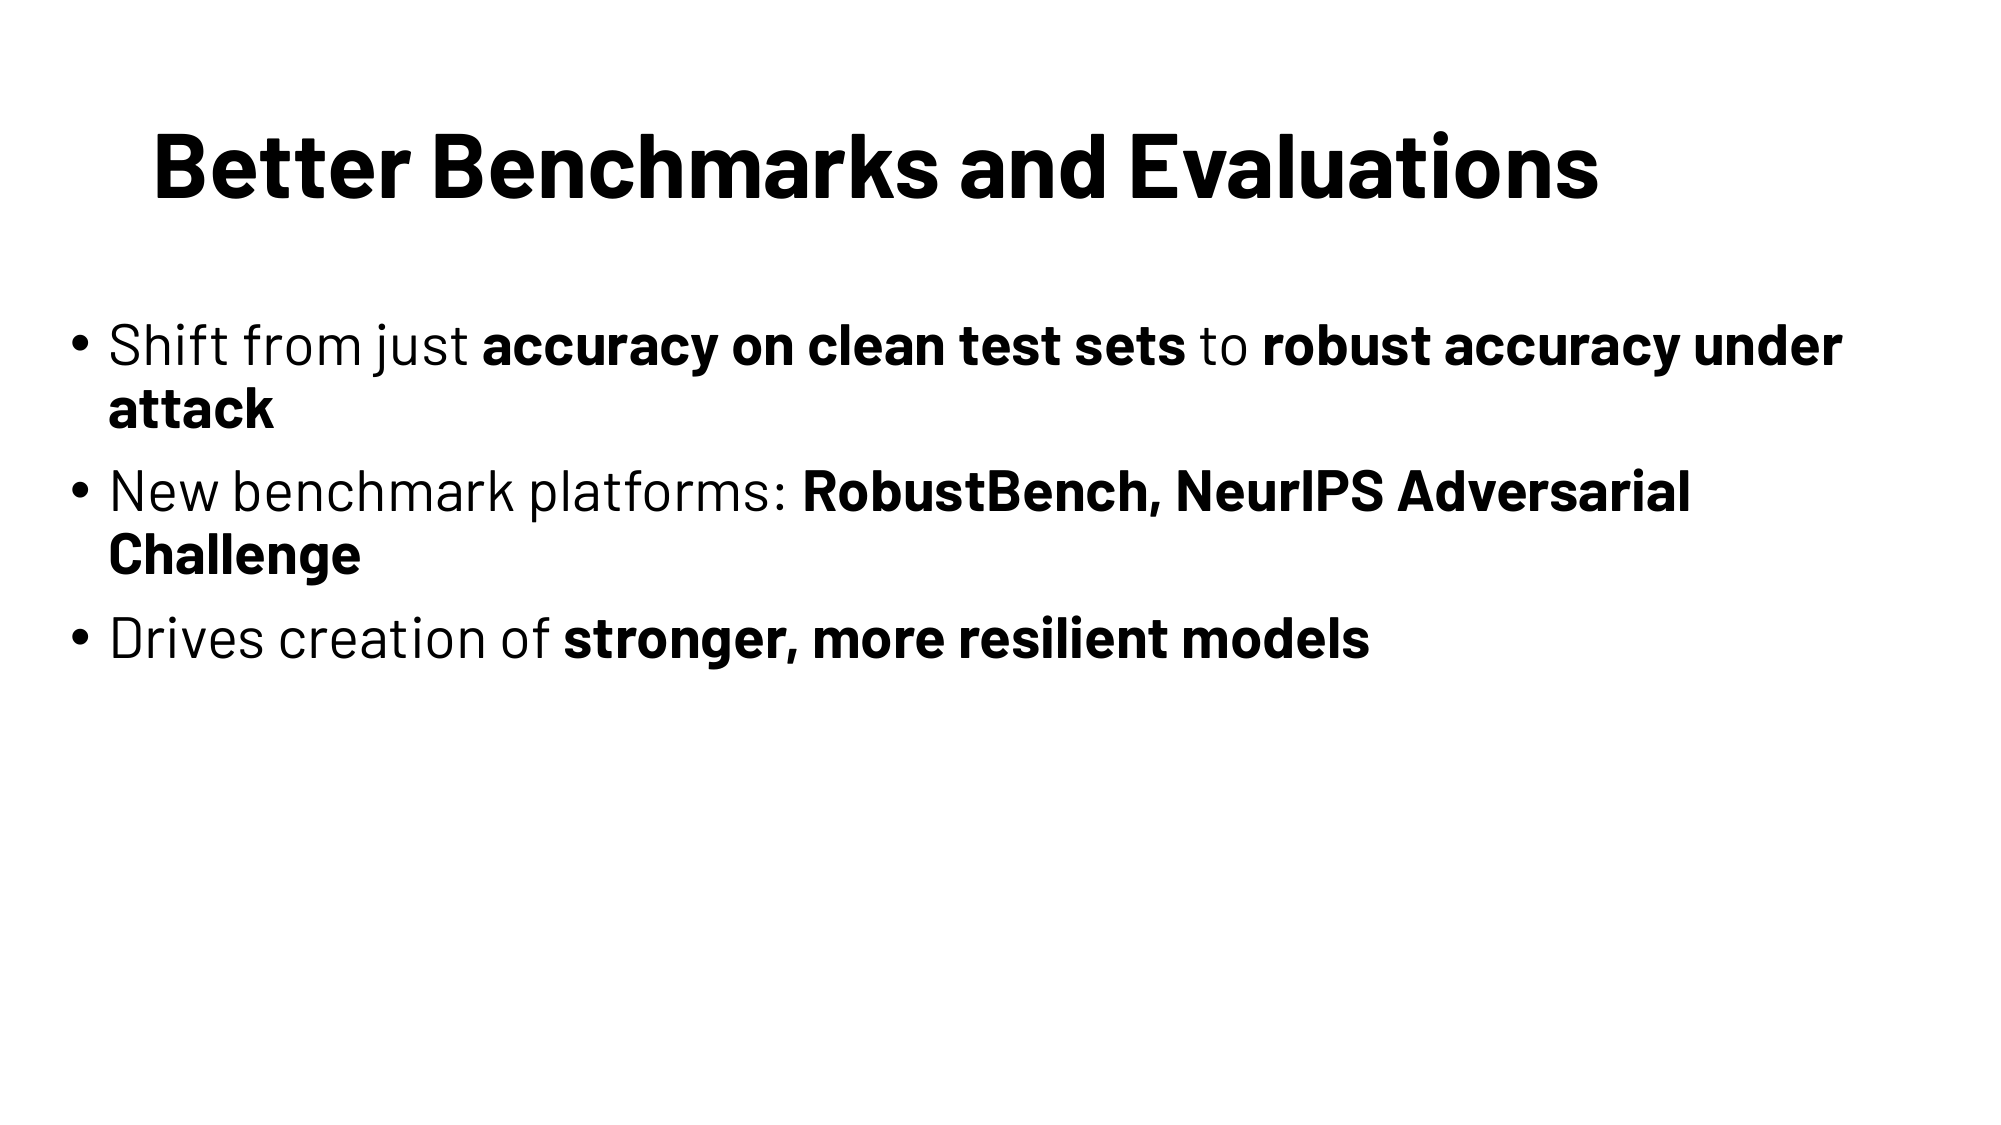

# Better Benchmarks and Evaluations
Shift from just accuracy on clean test sets to robust accuracy under attack
New benchmark platforms: RobustBench, NeurIPS Adversarial Challenge
Drives creation of stronger, more resilient models